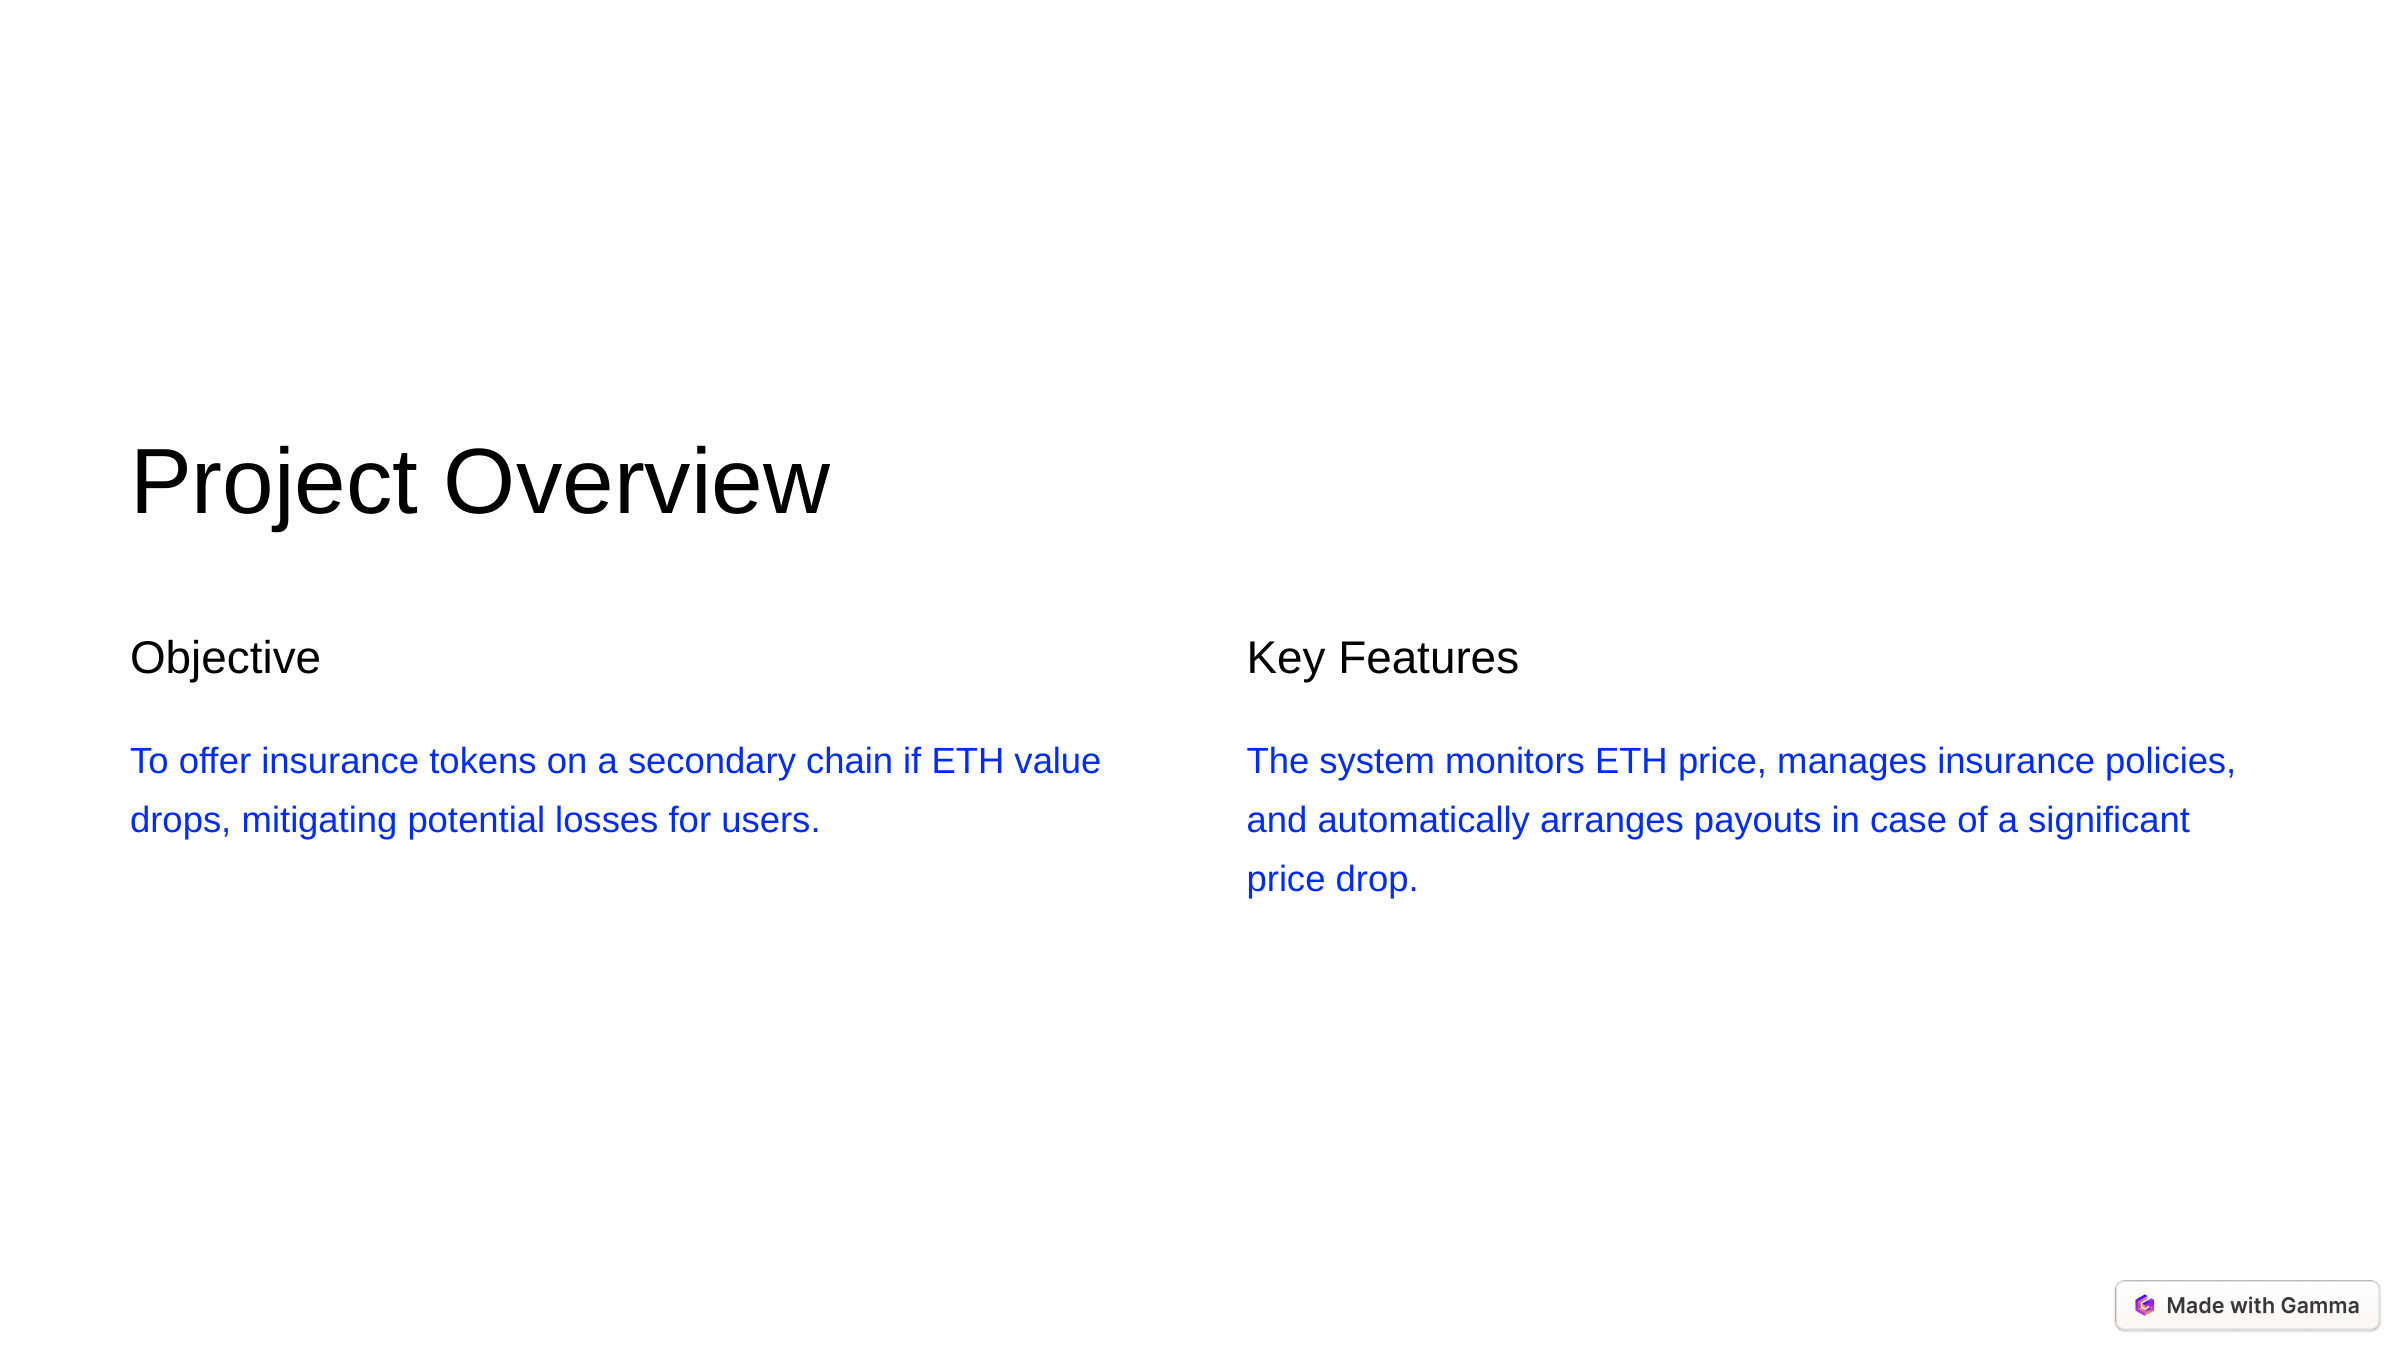

Project Overview
Objective
Key Features
To offer insurance tokens on a secondary chain if ETH value drops, mitigating potential losses for users.
The system monitors ETH price, manages insurance policies, and automatically arranges payouts in case of a significant price drop.